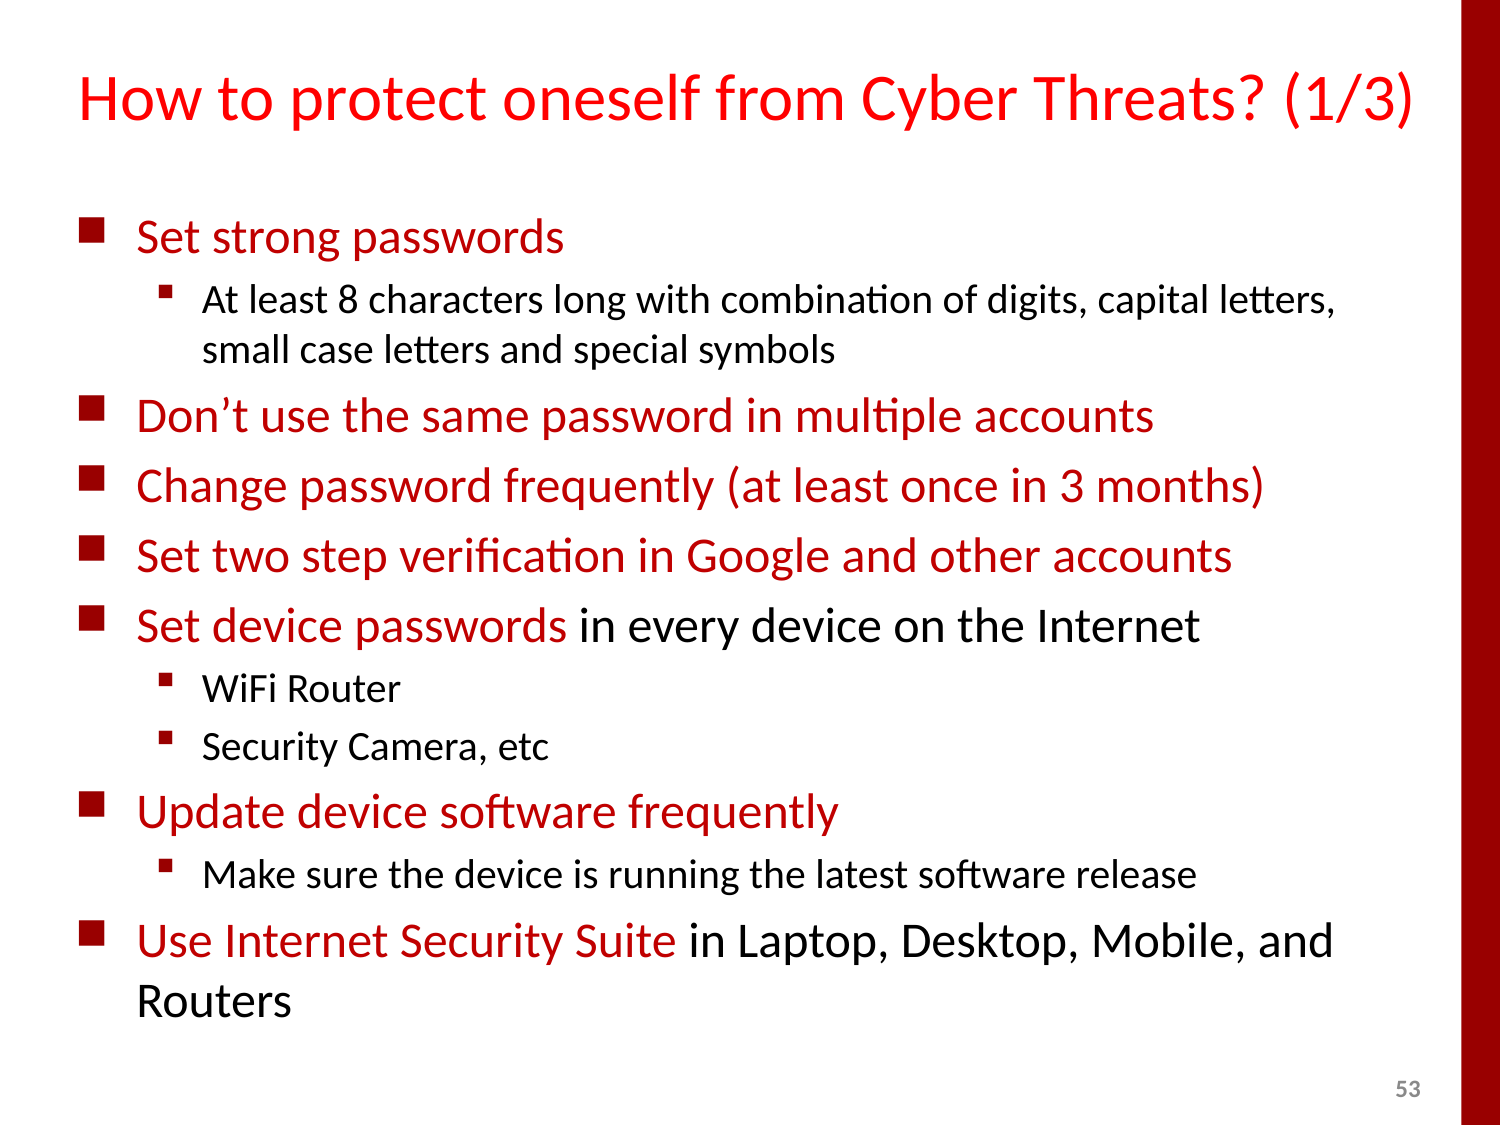

# How to protect oneself from Cyber Threats? (1/3)
Set strong passwords
At least 8 characters long with combination of digits, capital letters, small case letters and special symbols
Don’t use the same password in multiple accounts
Change password frequently (at least once in 3 months)
Set two step verification in Google and other accounts
Set device passwords in every device on the Internet
WiFi Router
Security Camera, etc
Update device software frequently
Make sure the device is running the latest software release
Use Internet Security Suite in Laptop, Desktop, Mobile, and Routers